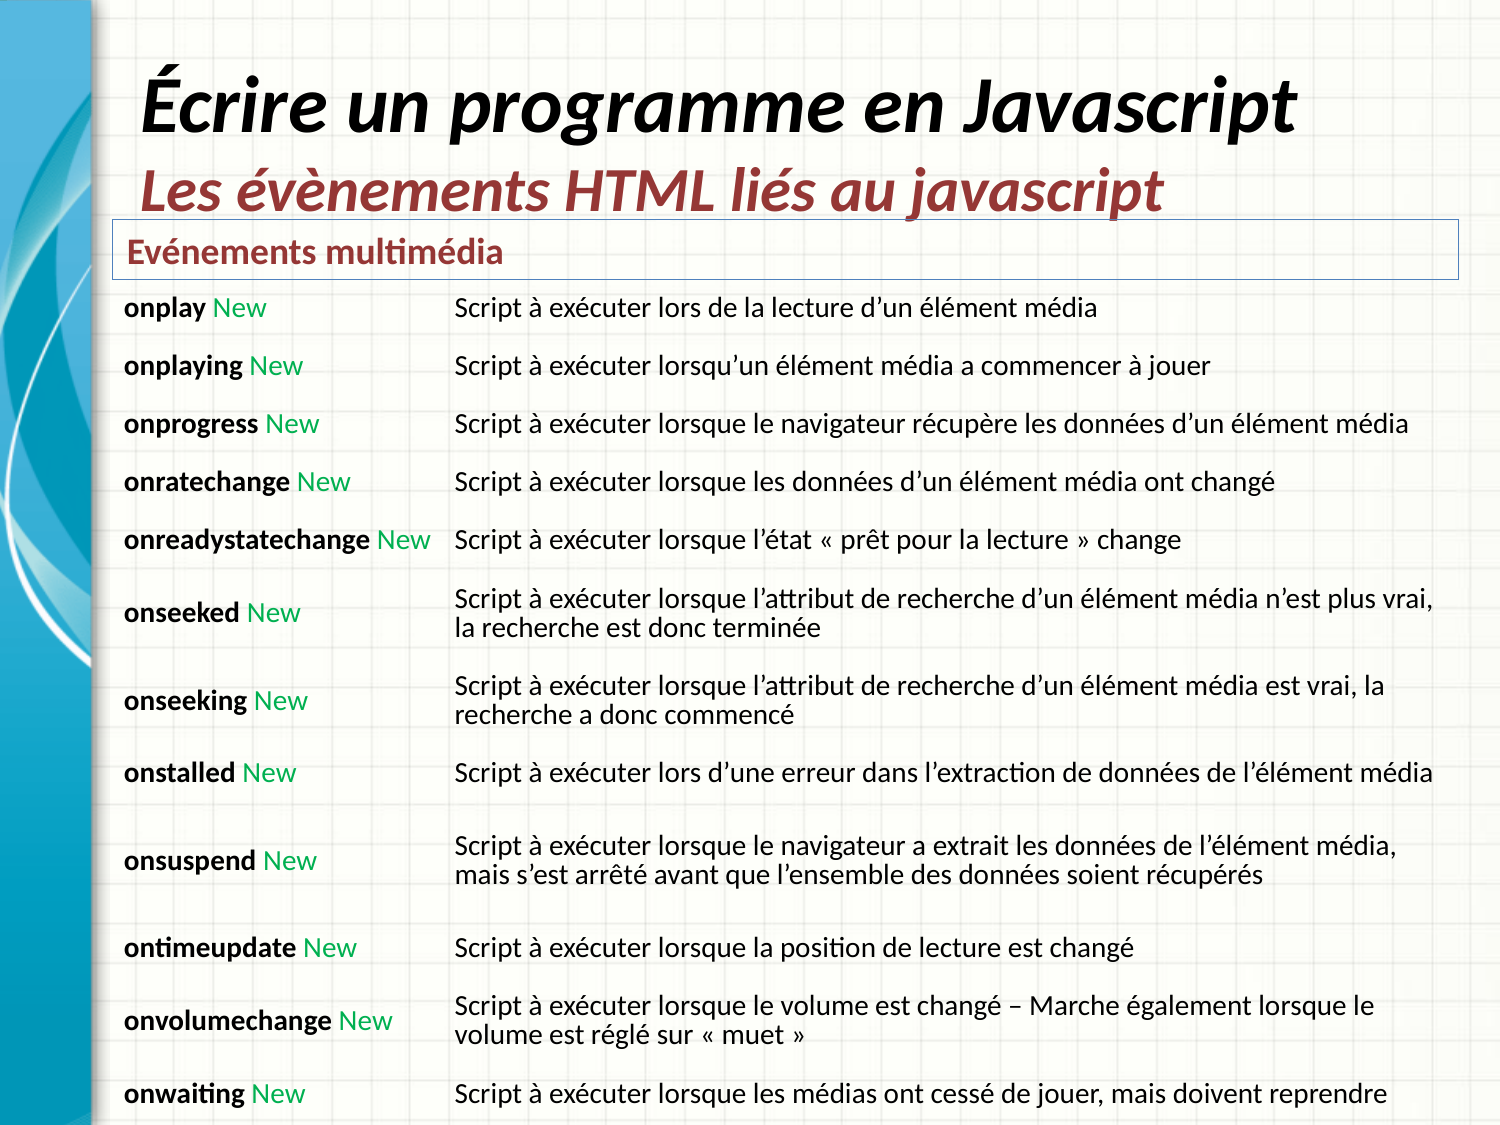

# Écrire un programme en Javascript Les évènements HTML liés au javascript
Evénements multimédia
| onplay New | Script à exécuter lors de la lecture d’un élément média |
| --- | --- |
| onplaying New | Script à exécuter lorsqu’un élément média a commencer à jouer |
| onprogress New | Script à exécuter lorsque le navigateur récupère les données d’un élément média |
| onratechange New | Script à exécuter lorsque les données d’un élément média ont changé |
| onreadystatechange New | Script à exécuter lorsque l’état « prêt pour la lecture » change |
| onseeked New | Script à exécuter lorsque l’attribut de recherche d’un élément média n’est plus vrai, la recherche est donc terminée |
| onseeking New | Script à exécuter lorsque l’attribut de recherche d’un élément média est vrai, la recherche a donc commencé |
| onstalled New | Script à exécuter lors d’une erreur dans l’extraction de données de l’élément média |
| onsuspend New | Script à exécuter lorsque le navigateur a extrait les données de l’élément média, mais s’est arrêté avant que l’ensemble des données soient récupérés |
| ontimeupdate New | Script à exécuter lorsque la position de lecture est changé |
| onvolumechange New | Script à exécuter lorsque le volume est changé – Marche également lorsque le volume est réglé sur « muet » |
| onwaiting New | Script à exécuter lorsque les médias ont cessé de jouer, mais doivent reprendre |